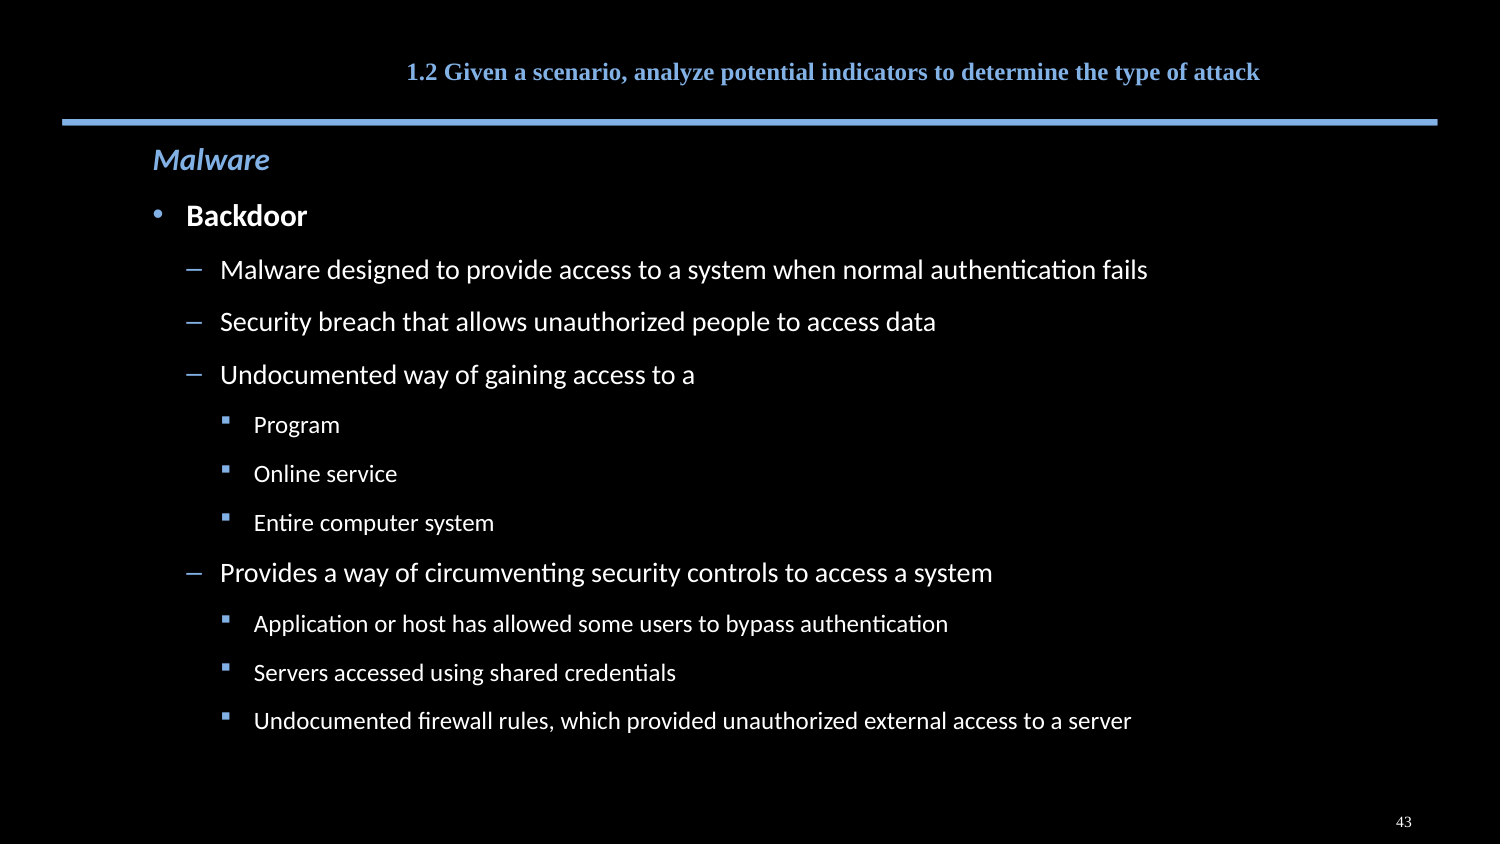

# 1.2 Given a scenario, analyze potential indicators to determine the type of attack
Malware
Backdoor
Malware designed to provide access to a system when normal authentication fails
Security breach that allows unauthorized people to access data
Undocumented way of gaining access to a
Program
Online service
Entire computer system
Provides a way of circumventing security controls to access a system
Application or host has allowed some users to bypass authentication
Servers accessed using shared credentials
Undocumented firewall rules, which provided unauthorized external access to a server

43